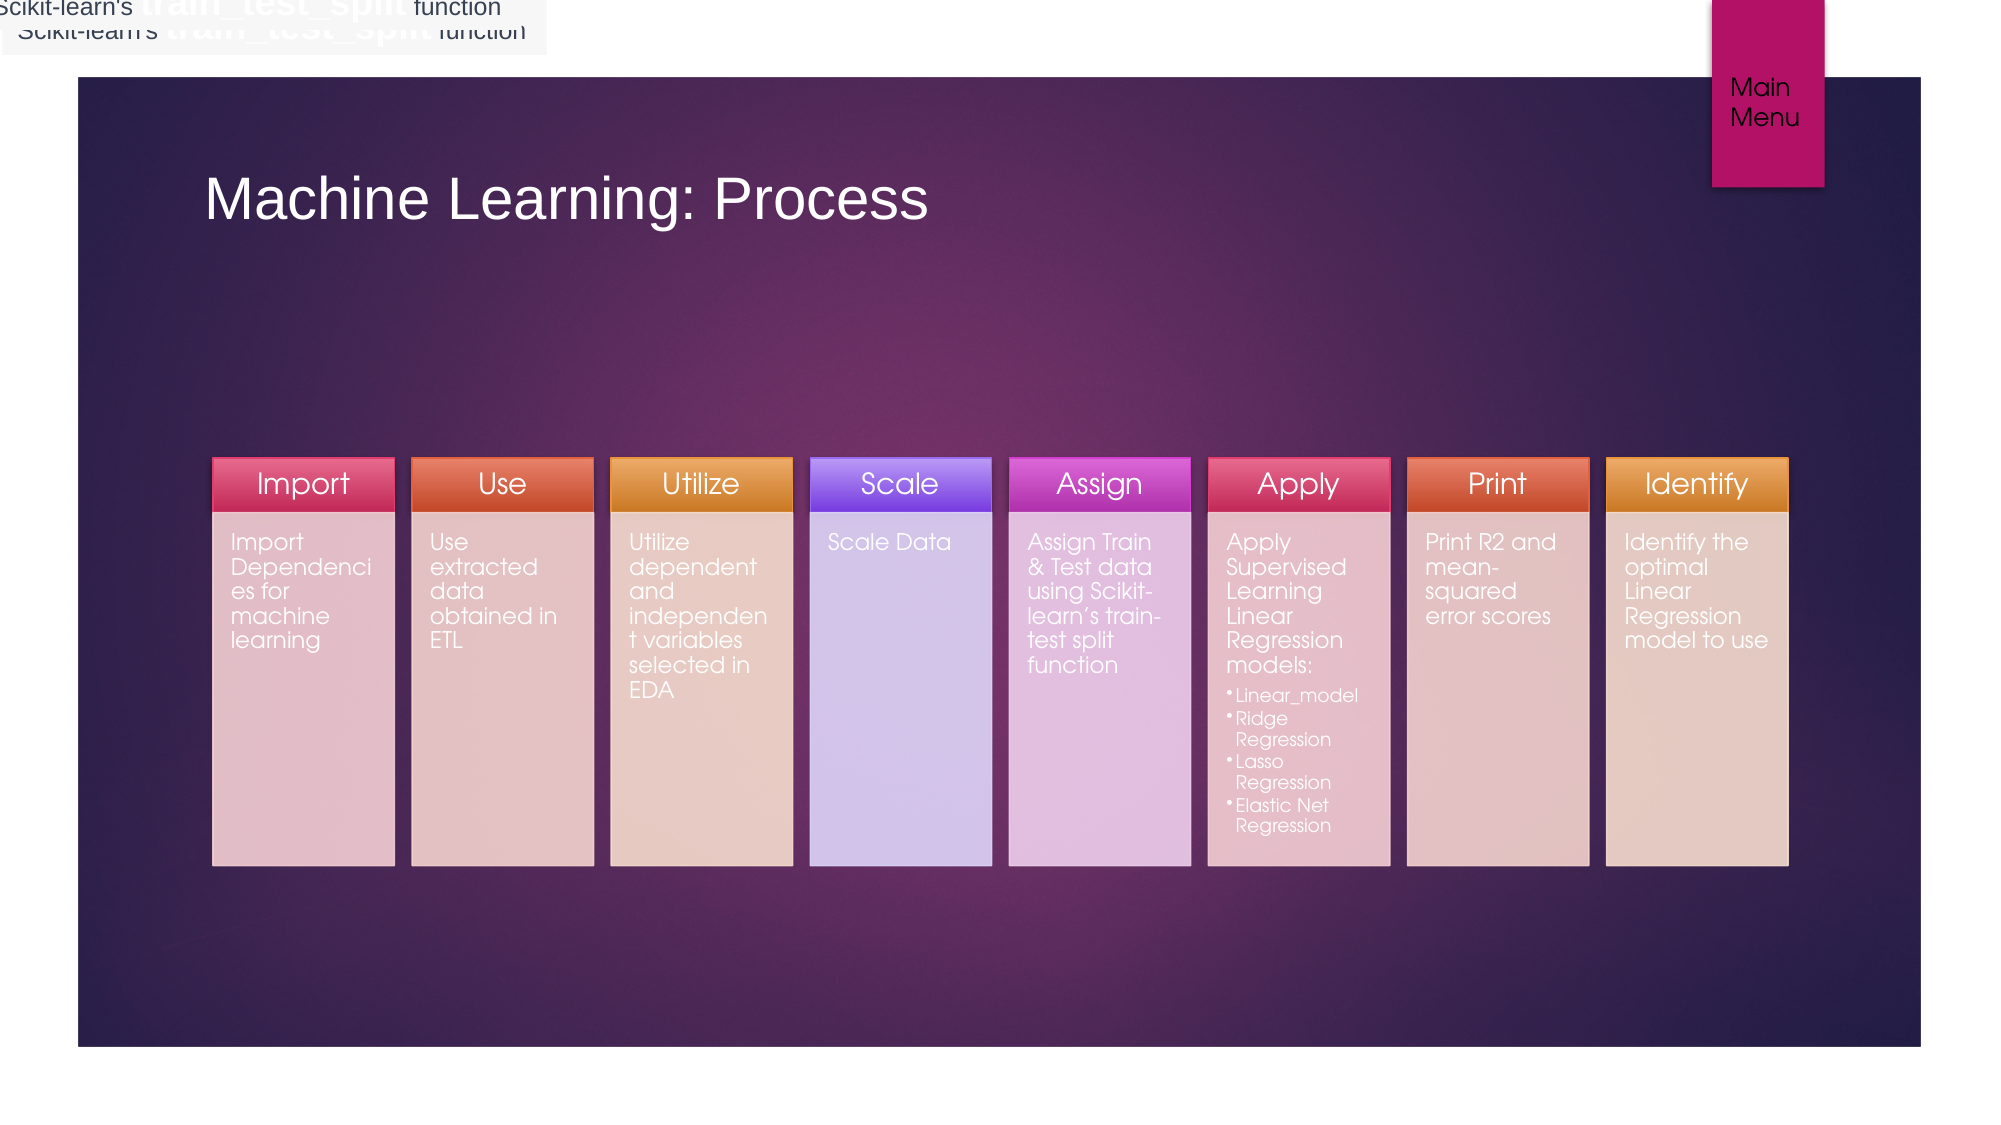

Scikit-learn's train_test_split function
Scikit-learn's train_test_split function
Main Menu
# Machine Learning: Process
Import
Import Dependencies for machine learning
Use
Use extracted data obtained in ETL
Utilize
Utilize dependent and independent variables selected in EDA
Scale
Scale Data
Assign
Assign Train & Test data using Scikit-learn’s train-test split function
Apply
Apply Supervised Learning Linear Regression models:
Linear_model
Ridge Regression
Lasso Regression
Elastic Net Regression
Print
Print R2 and mean-squared error scores
Identify
Identify the optimal Linear Regression model to use